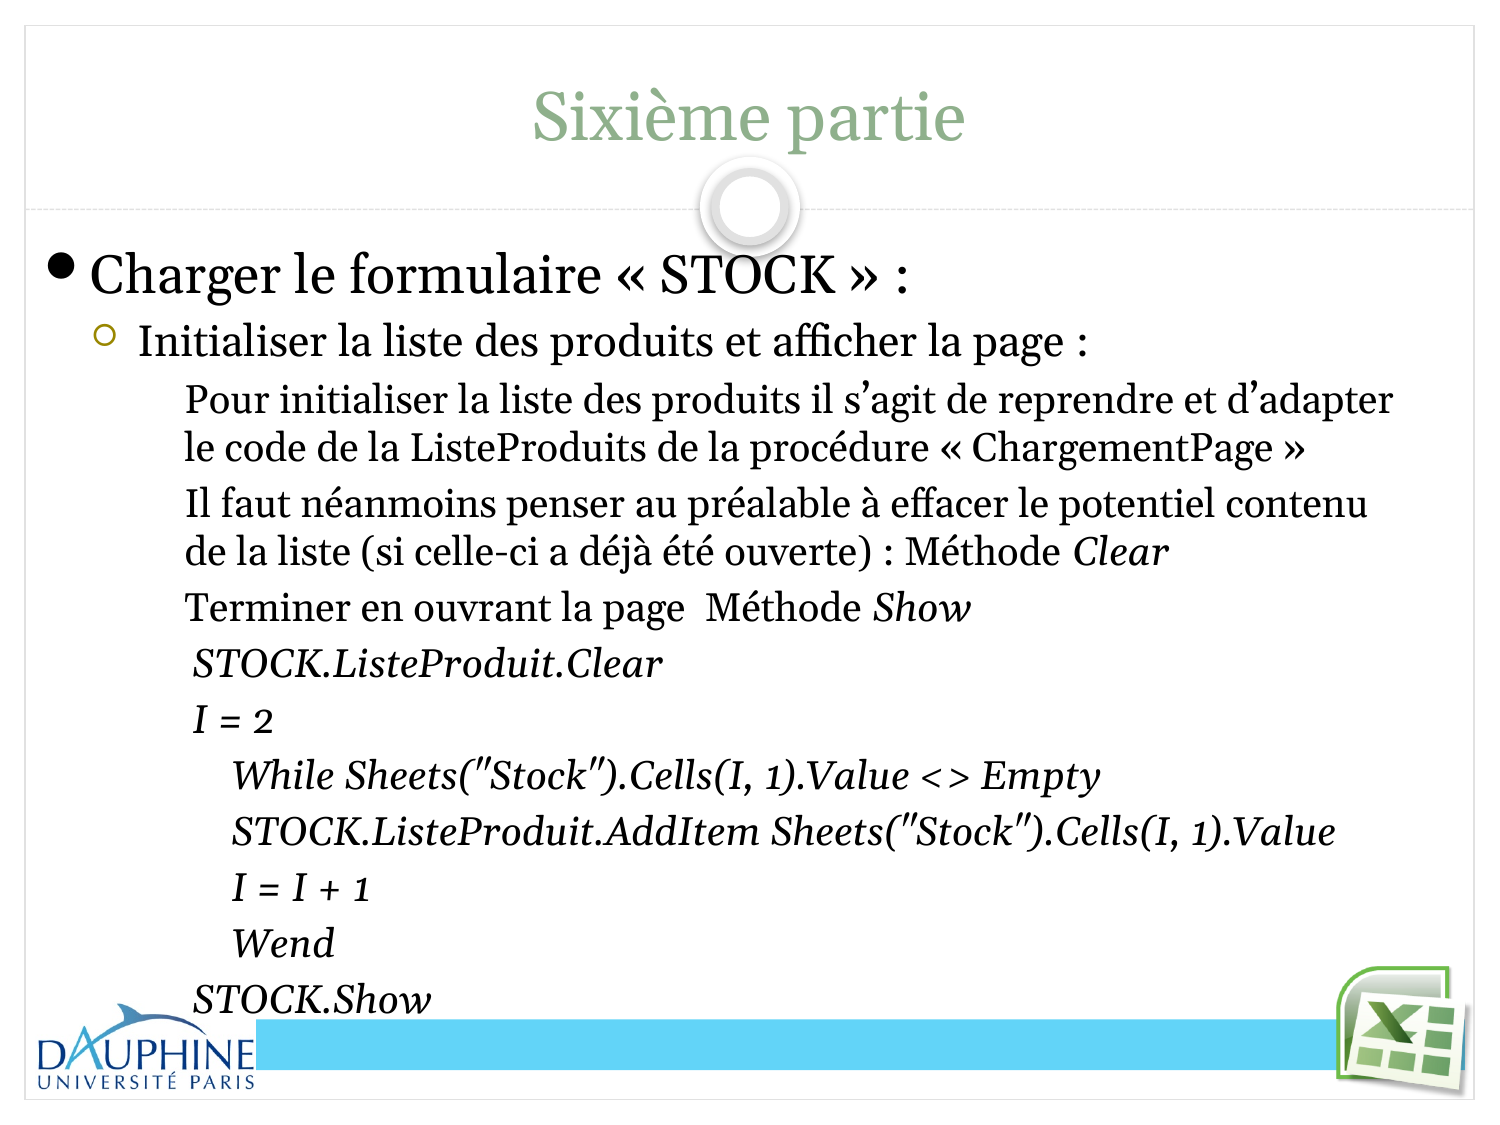

# Sixième partie
Charger le formulaire « STOCK » :
Initialiser la liste des produits et afficher la page :
Pour initialiser la liste des produits il s’agit de reprendre et d’adapter le code de la ListeProduits de la procédure « ChargementPage »
Il faut néanmoins penser au préalable à effacer le potentiel contenu de la liste (si celle-ci a déjà été ouverte) : Méthode Clear
Terminer en ouvrant la page  Méthode Show
STOCK.ListeProduit.Clear
I = 2
    While Sheets("Stock").Cells(I, 1).Value <> Empty
    STOCK.ListeProduit.AddItem Sheets("Stock").Cells(I, 1).Value
    I = I + 1
    Wend
STOCK.Show